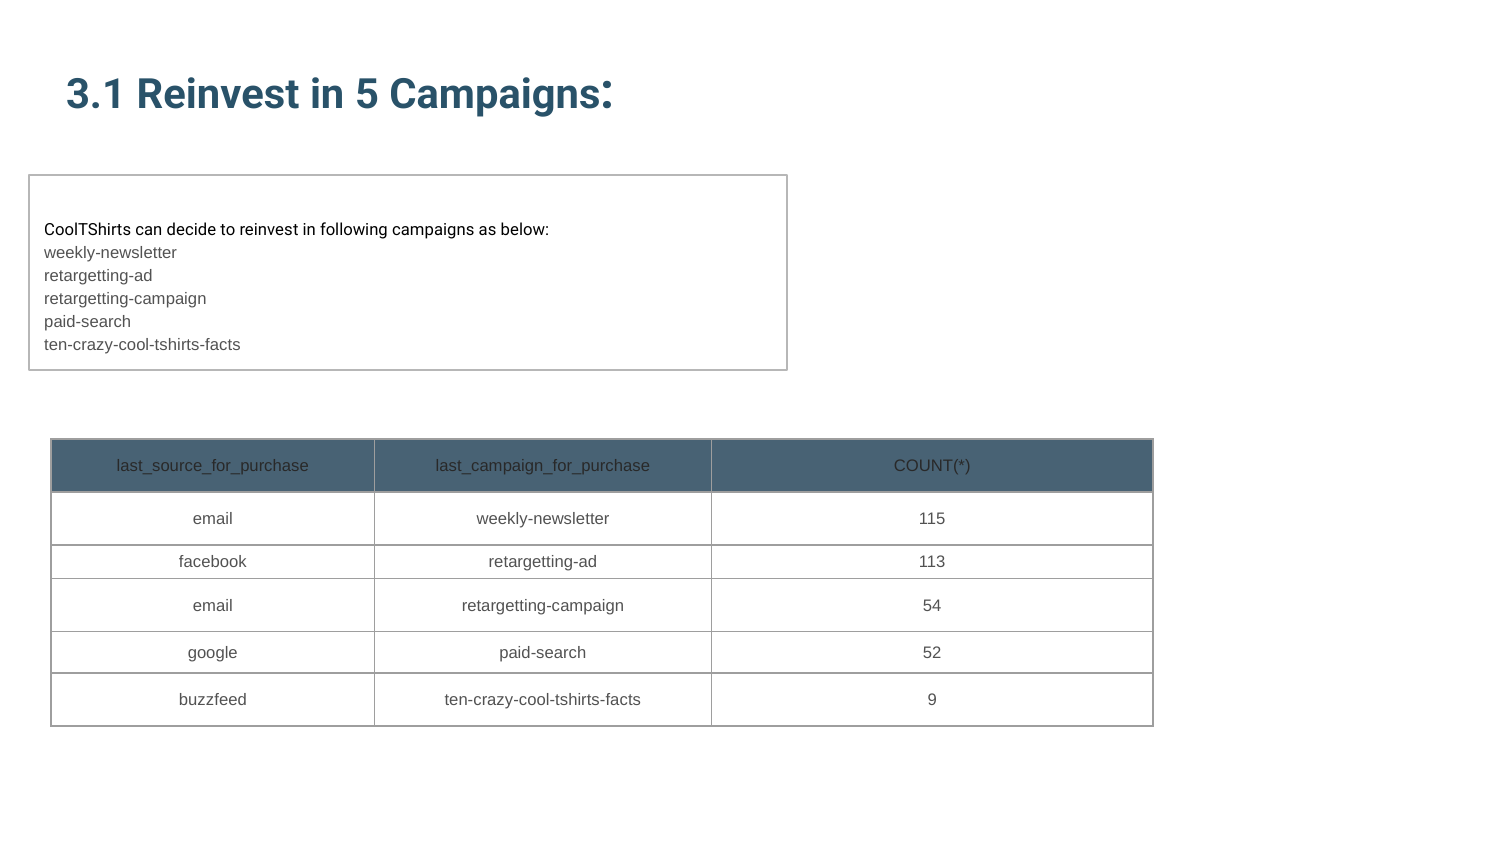

3.1 Reinvest in 5 Campaigns:

CoolTShirts can decide to reinvest in following campaigns as below:
weekly-newsletter
retargetting-ad
retargetting-campaign
paid-search
ten-crazy-cool-tshirts-facts

| last\_source\_for\_purchase | last\_campaign\_for\_purchase | COUNT(\*) |
| --- | --- | --- |
| email | weekly-newsletter | 115 |
| facebook | retargetting-ad | 113 |
| email | retargetting-campaign | 54 |
| google | paid-search | 52 |
| buzzfeed | ten-crazy-cool-tshirts-facts | 9 |